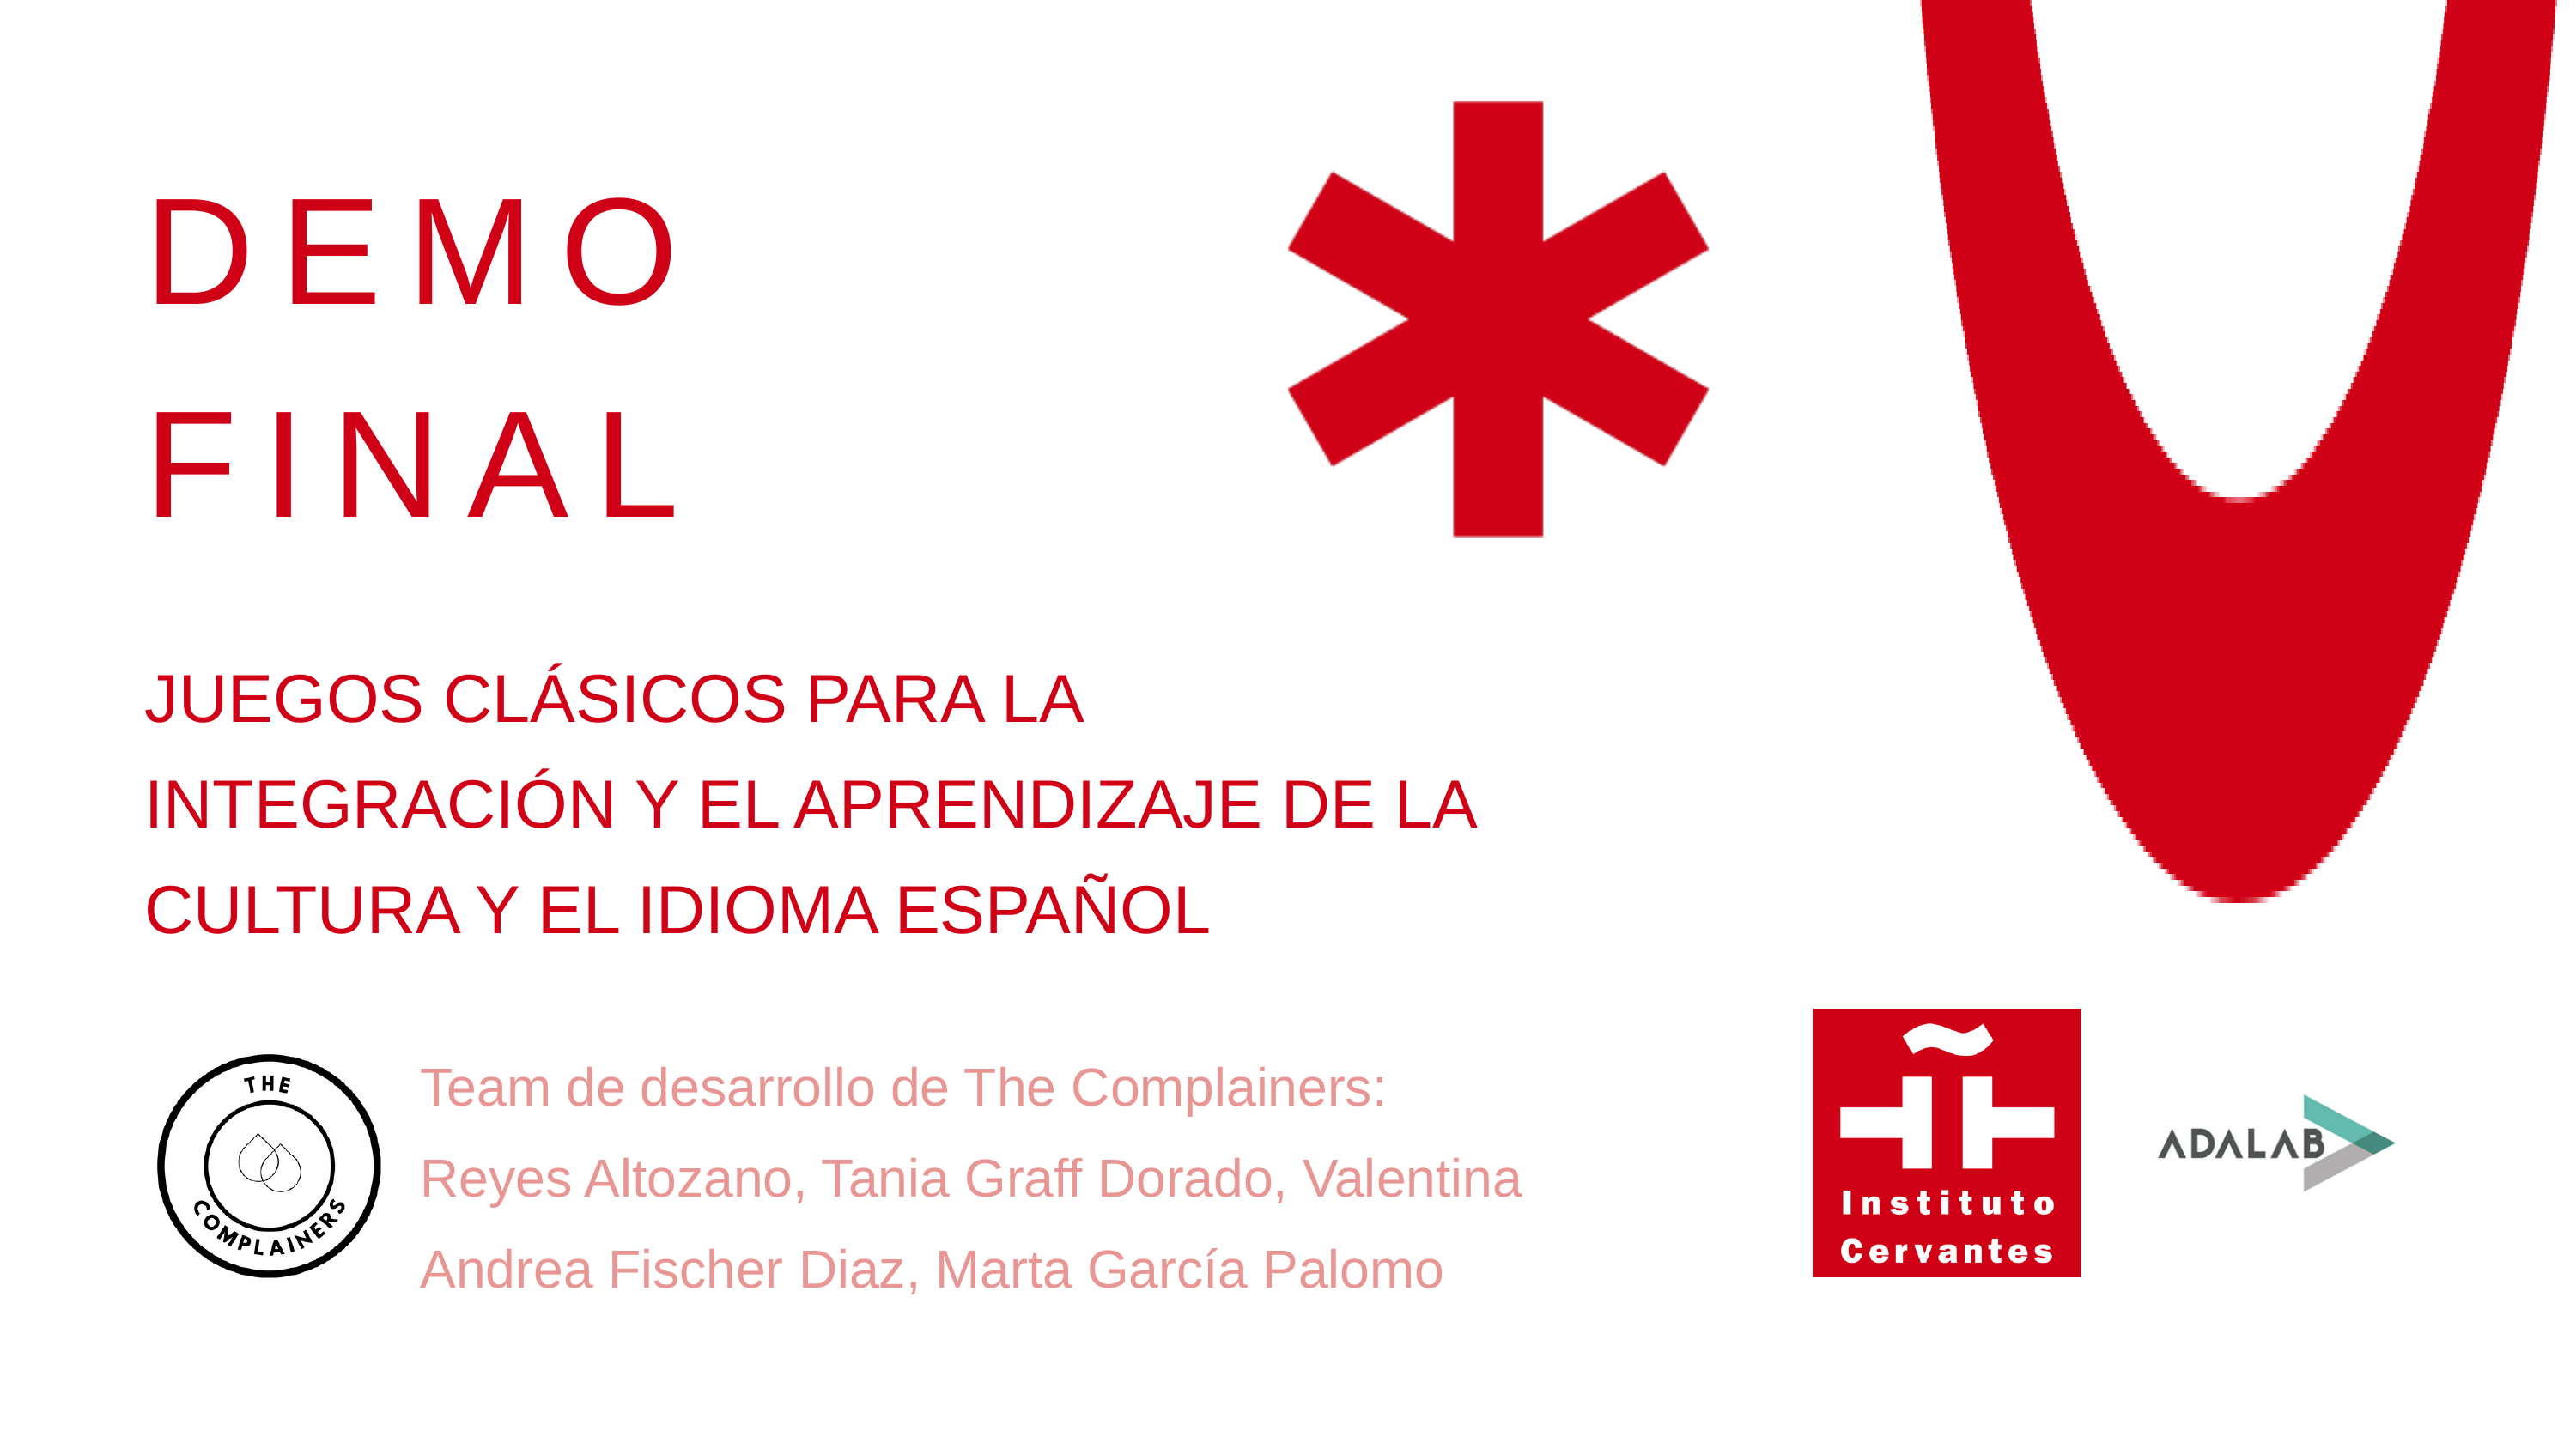

DEMO
FINAL
JUEGOS CLÁSICOS PARA LA INTEGRACIÓN Y EL APRENDIZAJE DE LA CULTURA Y EL IDIOMA ESPAÑOL

Team de desarrollo de The Complainers:
Reyes Altozano, Tania Graff Dorado, Valentina Andrea Fischer Diaz, Marta García Palomo